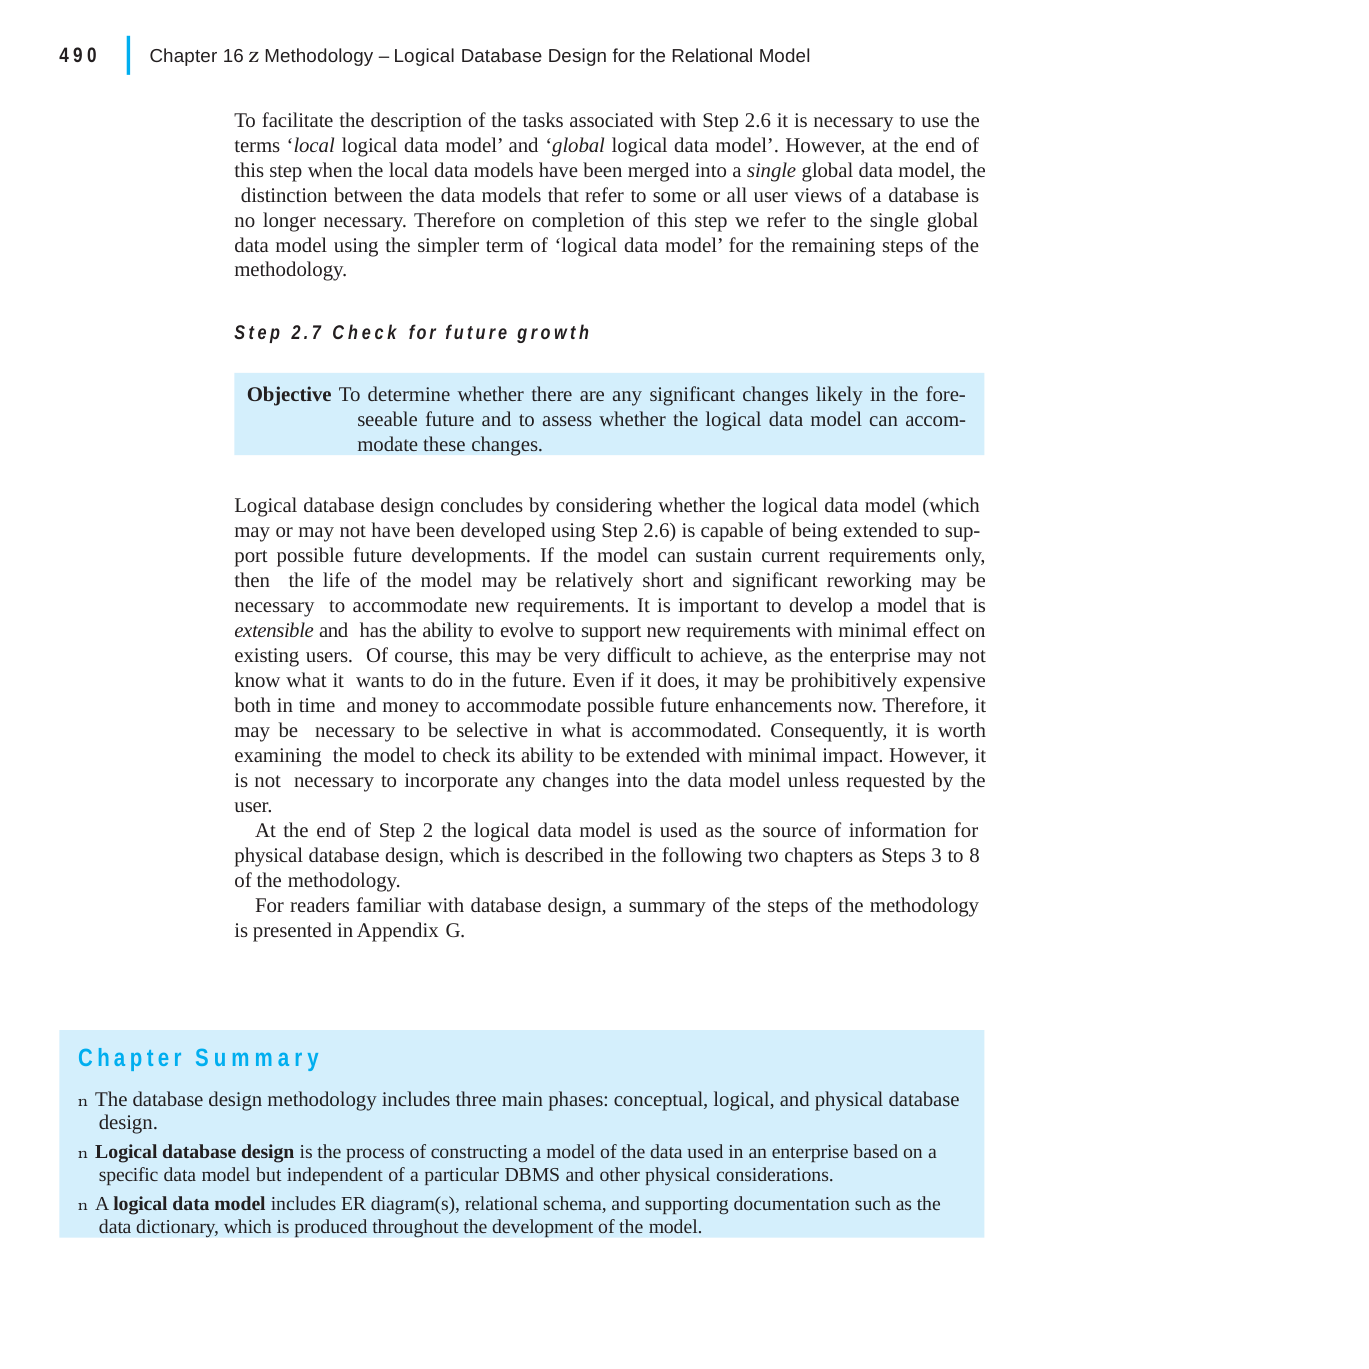

|
490
Chapter 16 z Methodology – Logical Database Design for the Relational Model
To facilitate the description of the tasks associated with Step 2.6 it is necessary to use the  terms ‘local logical data model’ and ‘global logical data model’. However, at the end of  this step when the local data models have been merged into a single global data model, the  distinction between the data models that refer to some or all user views of a database is  no longer necessary. Therefore on completion of this step we refer to the single global  data model using the simpler term of ‘logical data model’ for the remaining steps of the  methodology.

Step 2.7 Check for future growth
Objective To determine whether there are any significant changes likely in the fore-  seeable future and to assess whether the logical data model can accom-  modate these changes.
Logical database design concludes by considering whether the logical data model (which  may or may not have been developed using Step 2.6) is capable of being extended to sup-  port possible future developments. If the model can sustain current requirements only, then  the life of the model may be relatively short and significant reworking may be necessary  to accommodate new requirements. It is important to develop a model that is extensible and  has the ability to evolve to support new requirements with minimal effect on existing users.  Of course, this may be very difficult to achieve, as the enterprise may not know what it  wants to do in the future. Even if it does, it may be prohibitively expensive both in time  and money to accommodate possible future enhancements now. Therefore, it may be  necessary to be selective in what is accommodated. Consequently, it is worth examining  the model to check its ability to be extended with minimal impact. However, it is not  necessary to incorporate any changes into the data model unless requested by the user.
At the end of Step 2 the logical data model is used as the source of information for  physical database design, which is described in the following two chapters as Steps 3 to 8  of the methodology.
For readers familiar with database design, a summary of the steps of the methodology  is presented in Appendix G.
Chapter Summary
n The database design methodology includes three main phases: conceptual, logical, and physical database  design.
n Logical database design is the process of constructing a model of the data used in an enterprise based on a  specific data model but independent of a particular DBMS and other physical considerations.
n A logical data model includes ER diagram(s), relational schema, and supporting documentation such as the  data dictionary, which is produced throughout the development of the model.